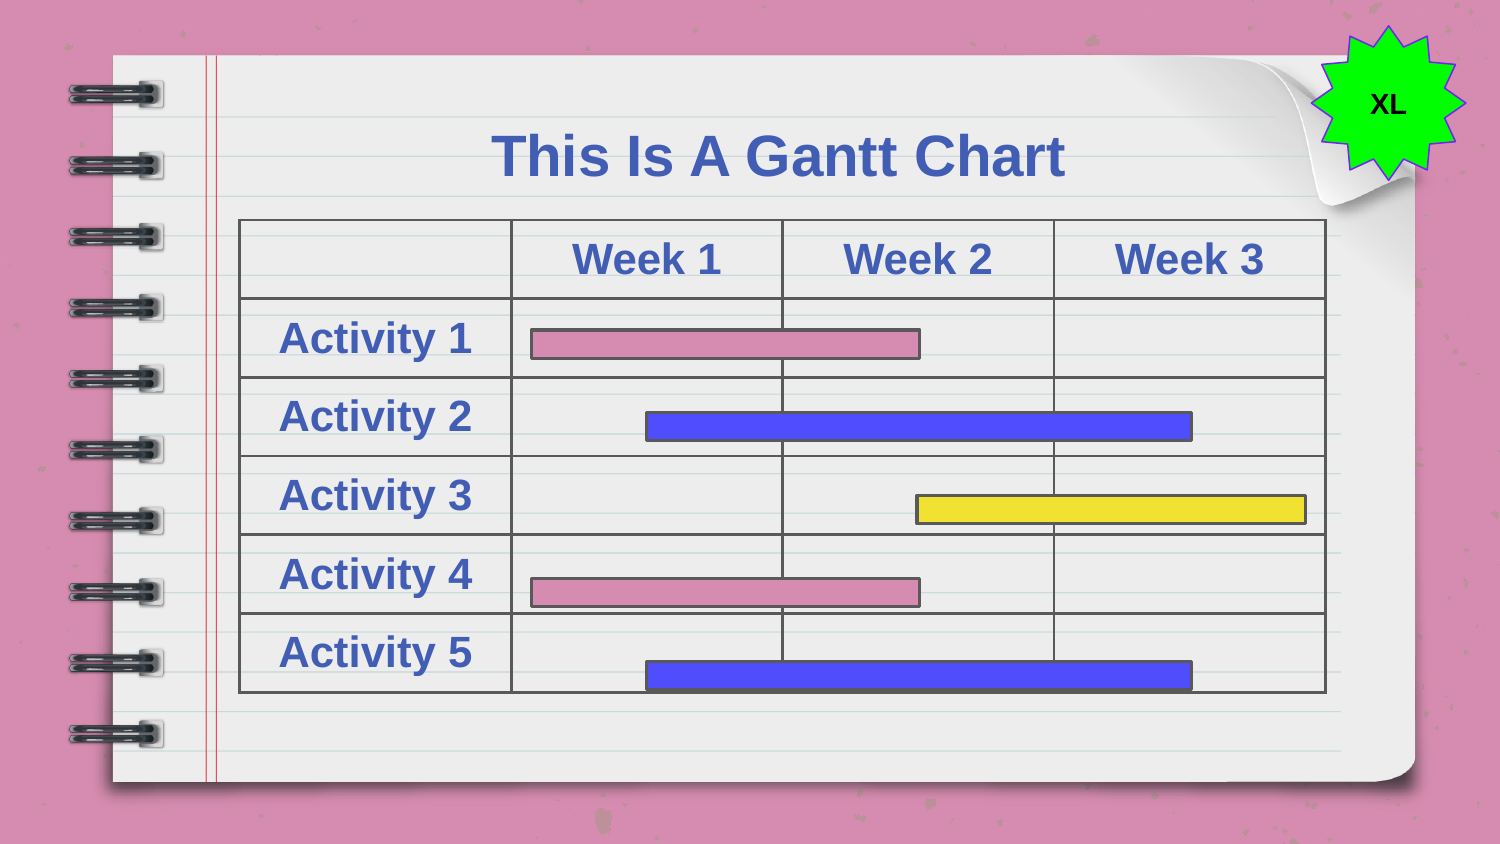

XL
# This Is A Gantt Chart
|  | Week 1 | Week 2 | Week 3 |
| --- | --- | --- | --- |
| Activity 1 |  |  |  |
| Activity 2 |  |  |  |
| Activity 3 |  |  |  |
| Activity 4 |  |  |  |
| Activity 5 |  |  |  |